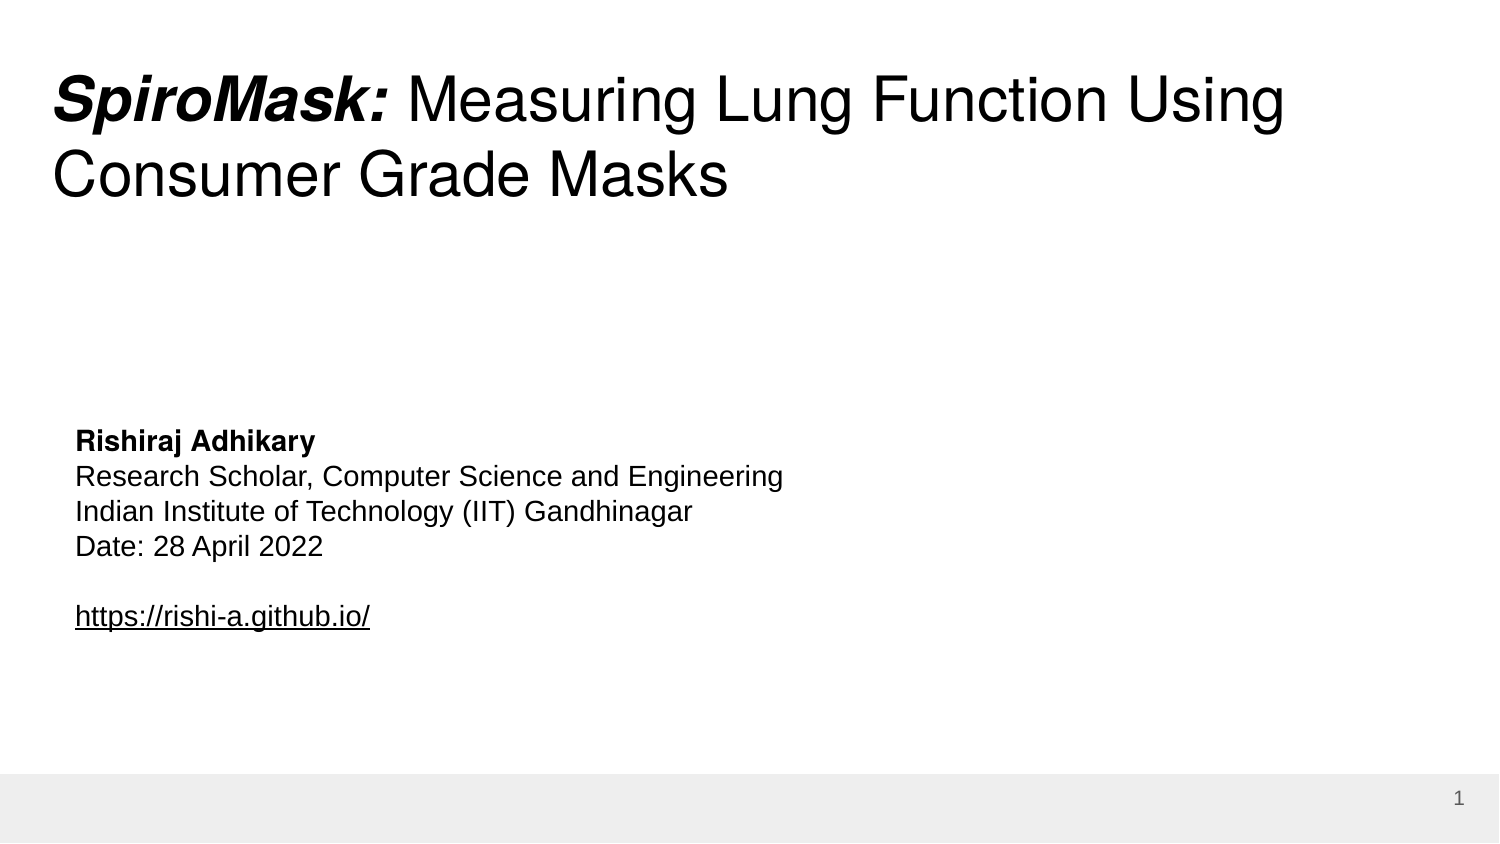

SpiroMask: Measuring Lung Function Using Consumer Grade Masks
Rishiraj Adhikary
Research Scholar, Computer Science and Engineering
Indian Institute of Technology (IIT) Gandhinagar
Date: 28 April 2022

https://rishi-a.github.io/
1